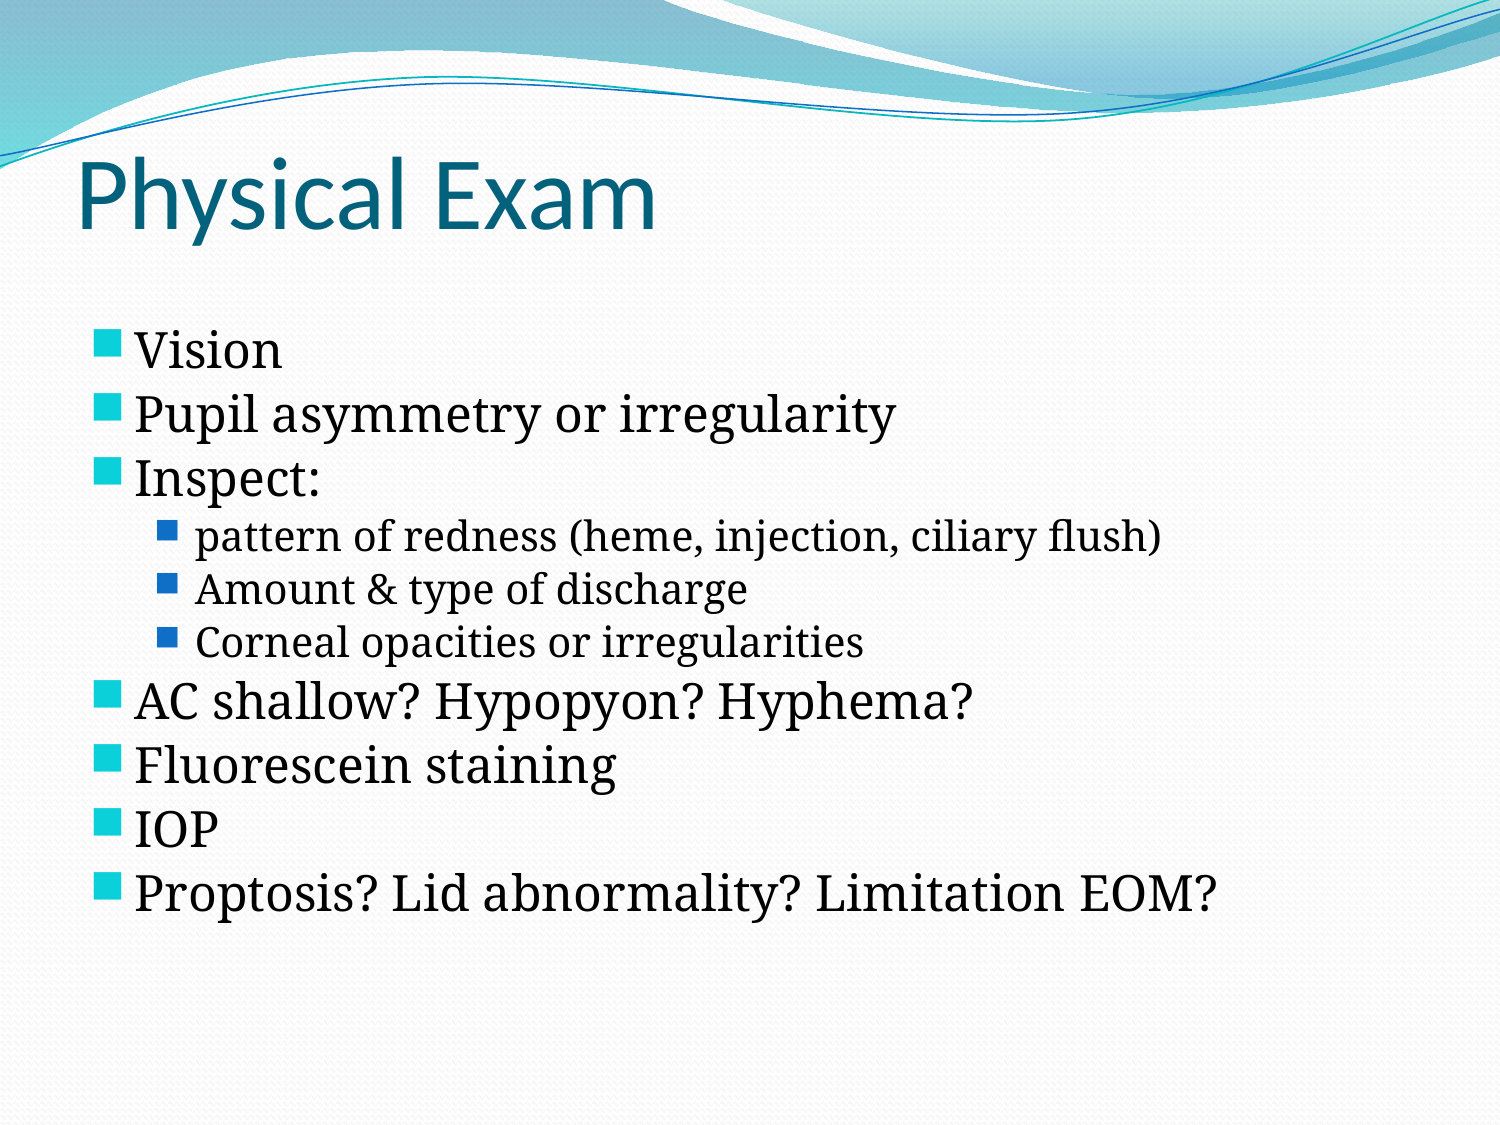

# Physical Exam
Vision
Pupil asymmetry or irregularity
Inspect:
pattern of redness (heme, injection, ciliary flush)
Amount & type of discharge
Corneal opacities or irregularities
AC shallow? Hypopyon? Hyphema?
Fluorescein staining
IOP
Proptosis? Lid abnormality? Limitation EOM?